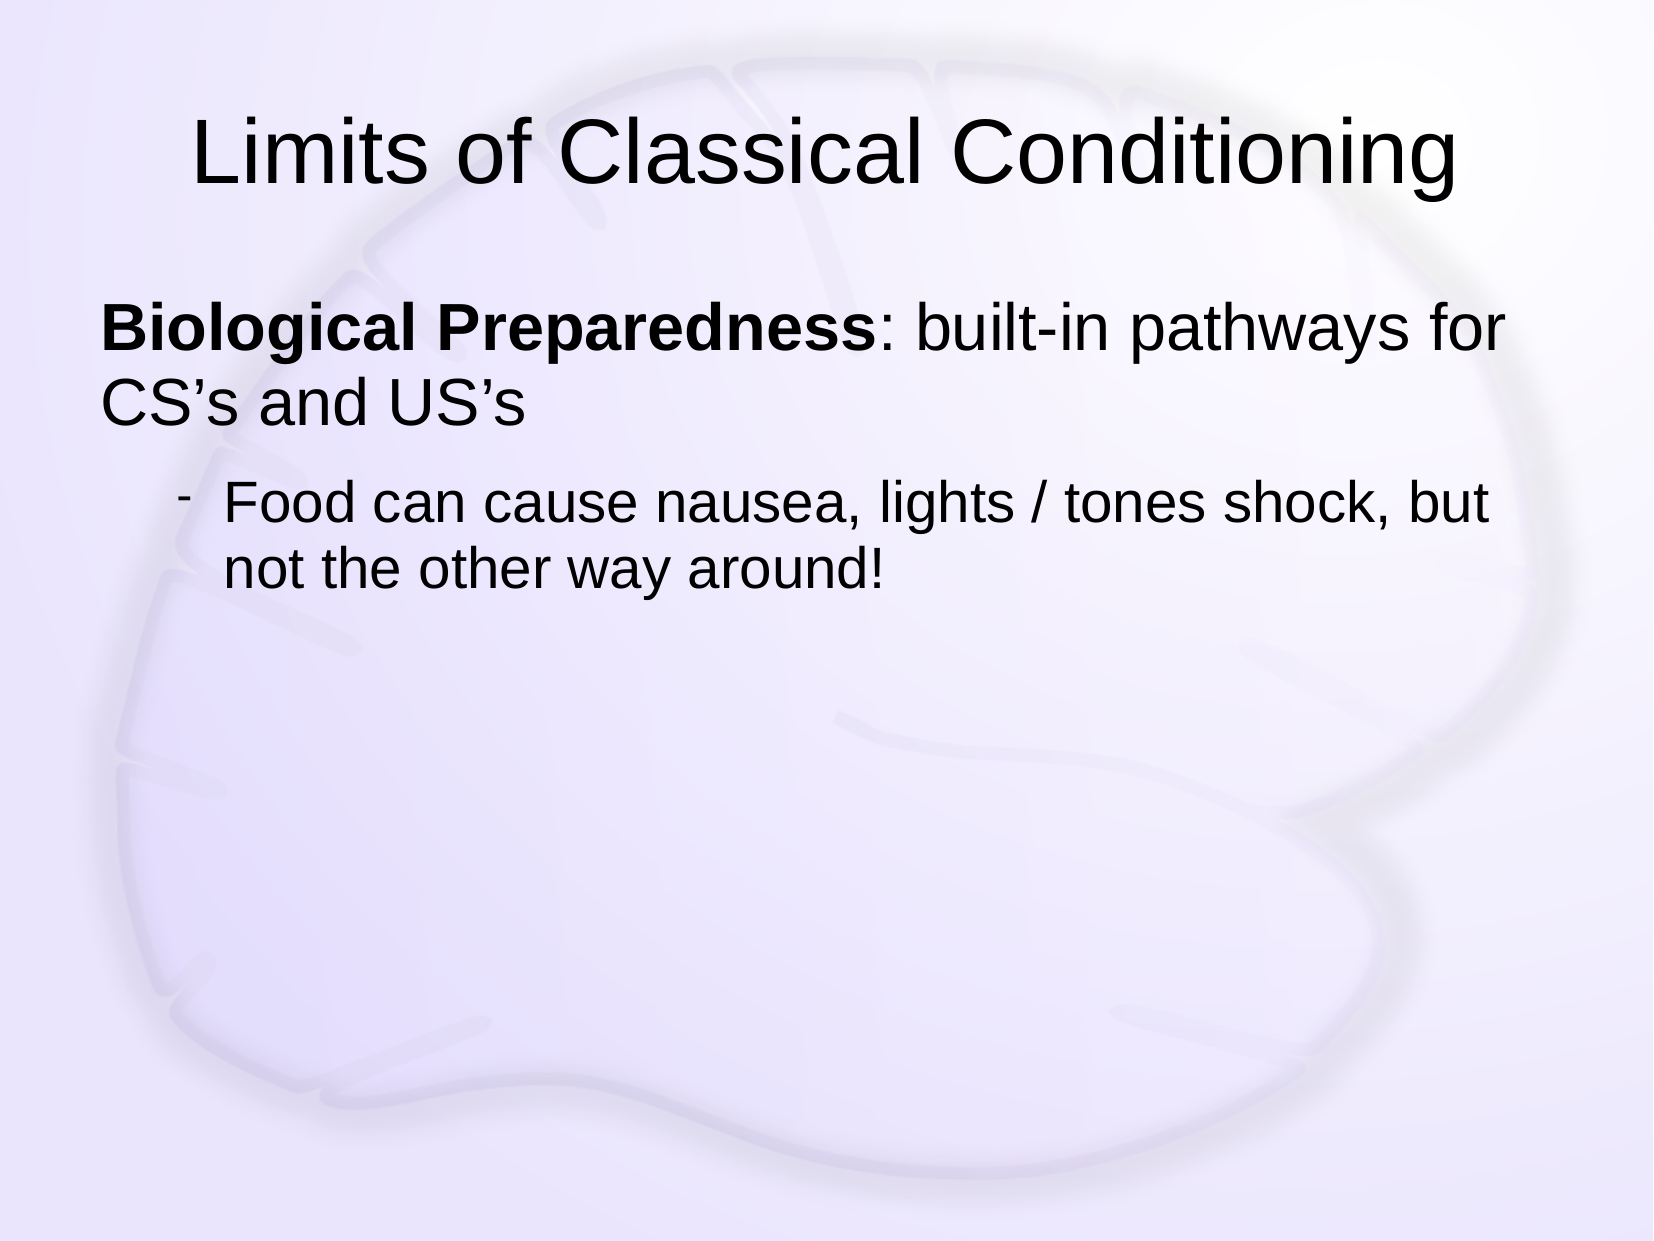

# Limits of Classical Conditioning
Biological Preparedness: built-in pathways for CS’s and US’s
Food can cause nausea, lights / tones shock, but not the other way around!